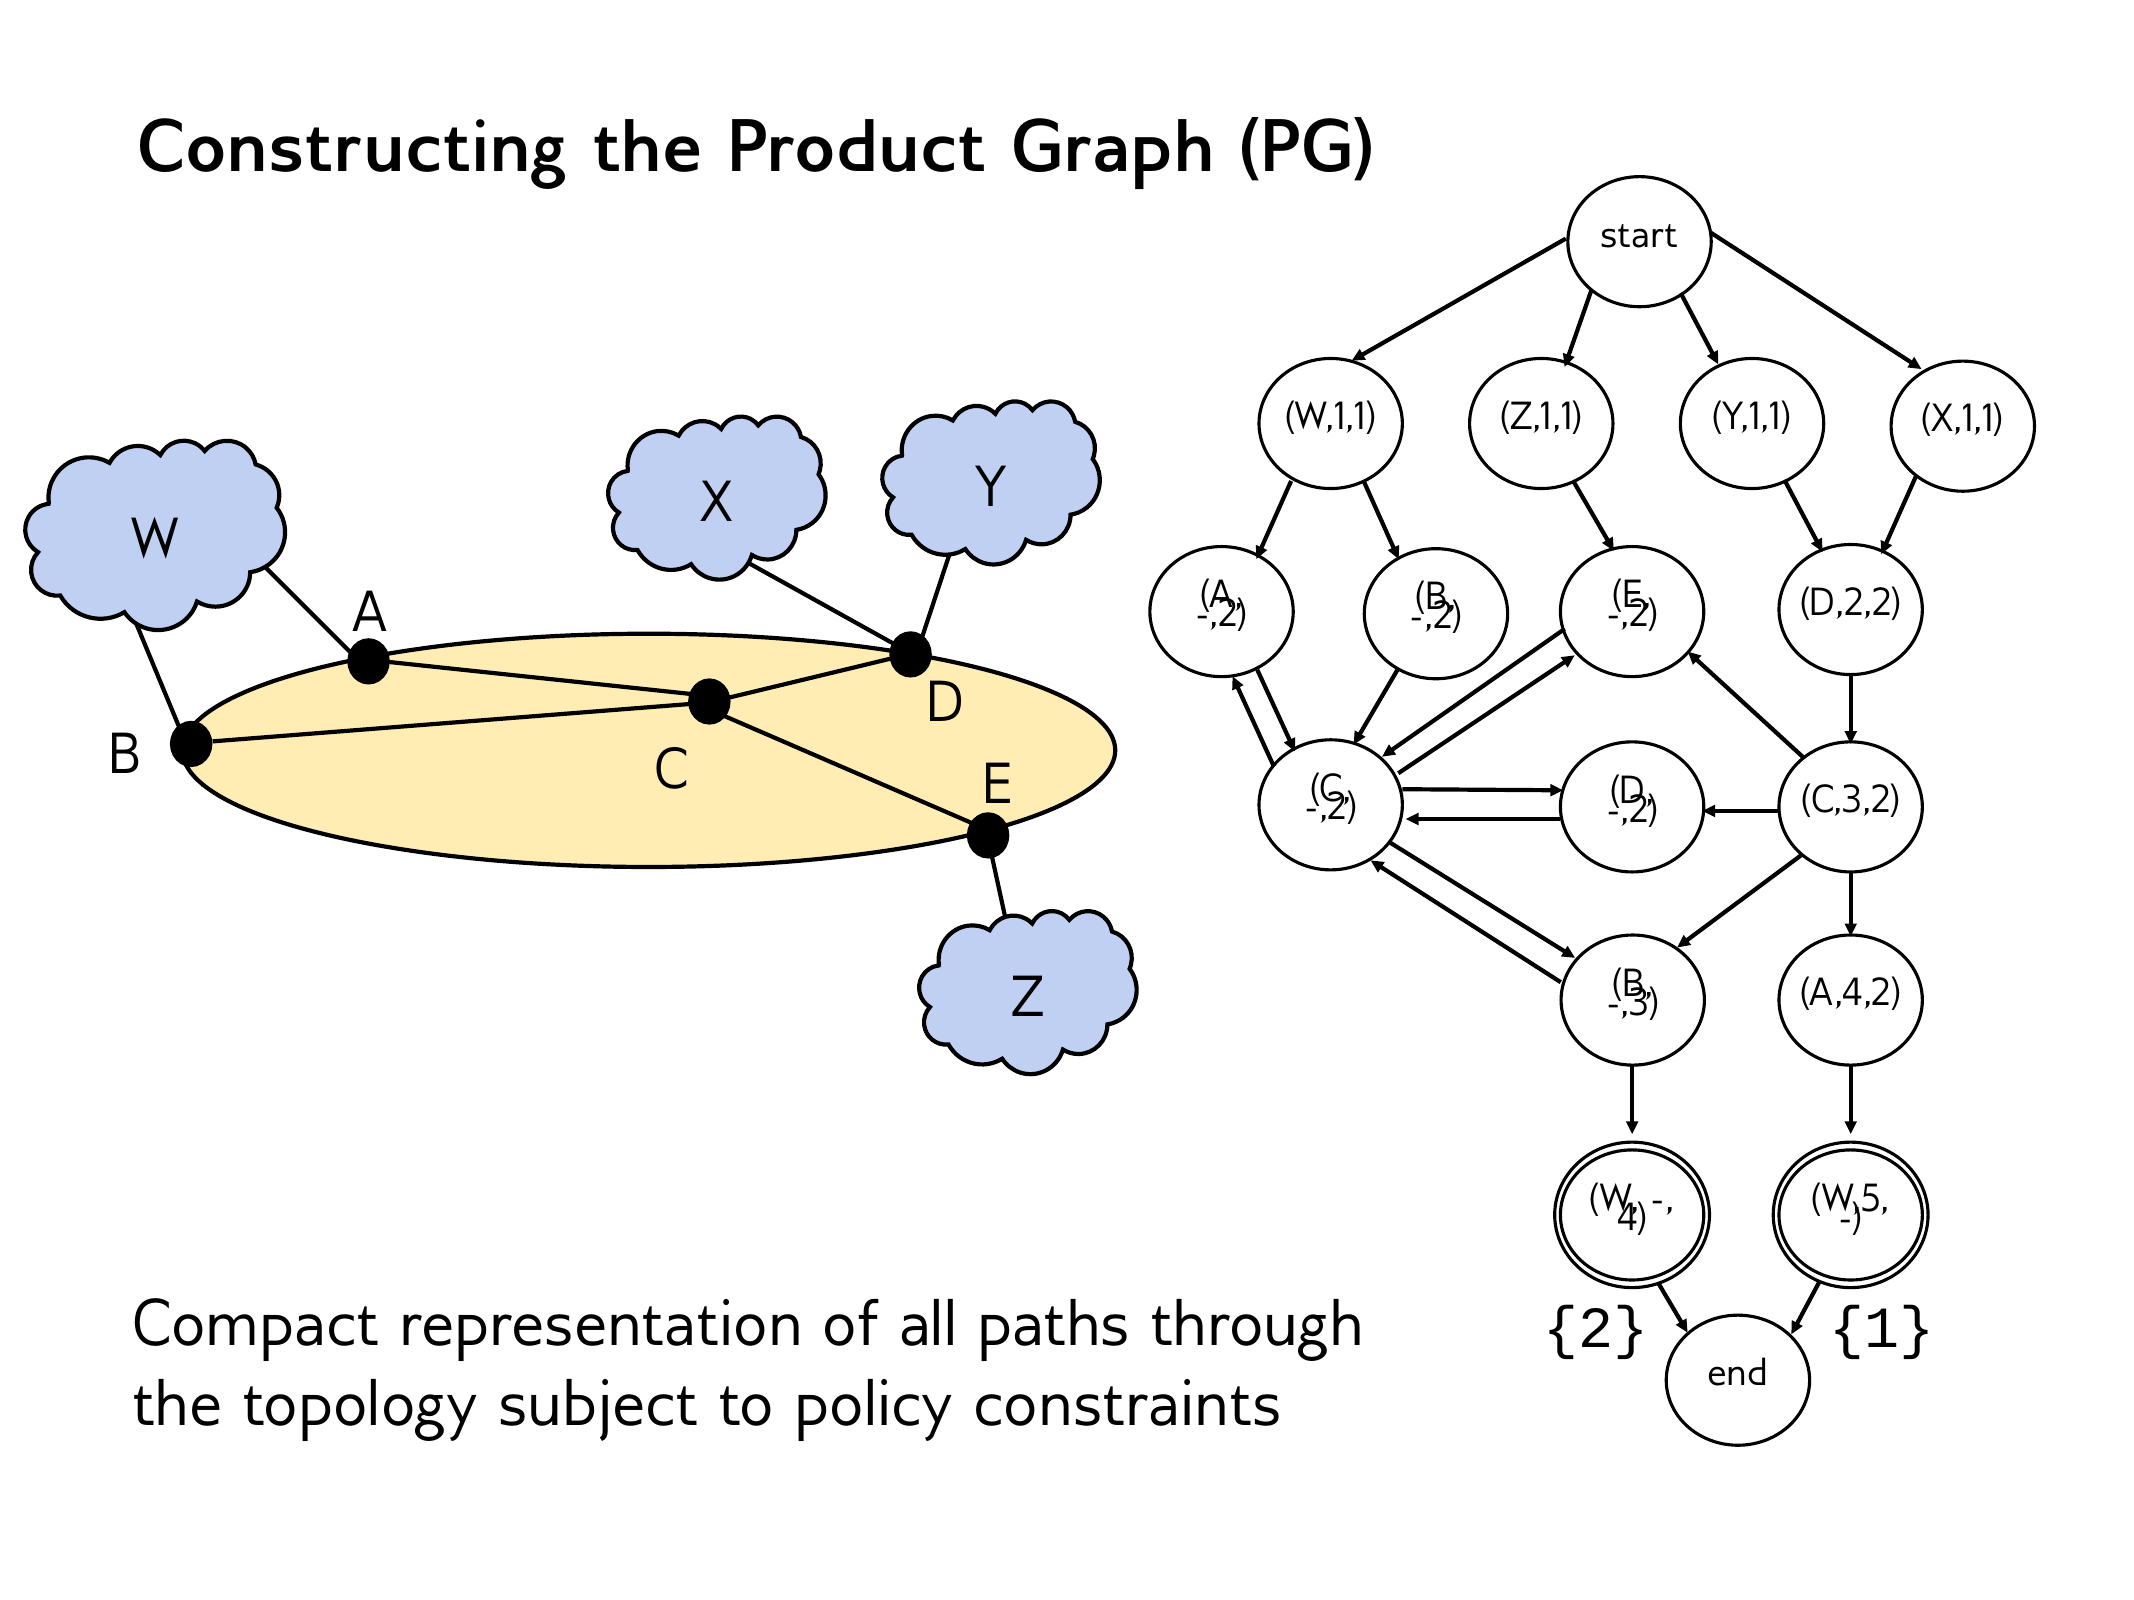

# Constructing the Product Graph (PG)
start

(W,1,1)
(Z,1,1)
(Y,1,1)
(X,1,1)

(D,2,2)
(A, -,2)
(E, -,2)
(B, -,2)

(C, -,2)
(D, -,2)
(C,3,2)

(B, -,3)
(A,4,2)

(W, -, 4)

(W,5, -)

end

Y
X
W

A

D

B

C

E

Z
Compact representation of all paths through
the topology subject to policy constraints
{2}
{1}
69